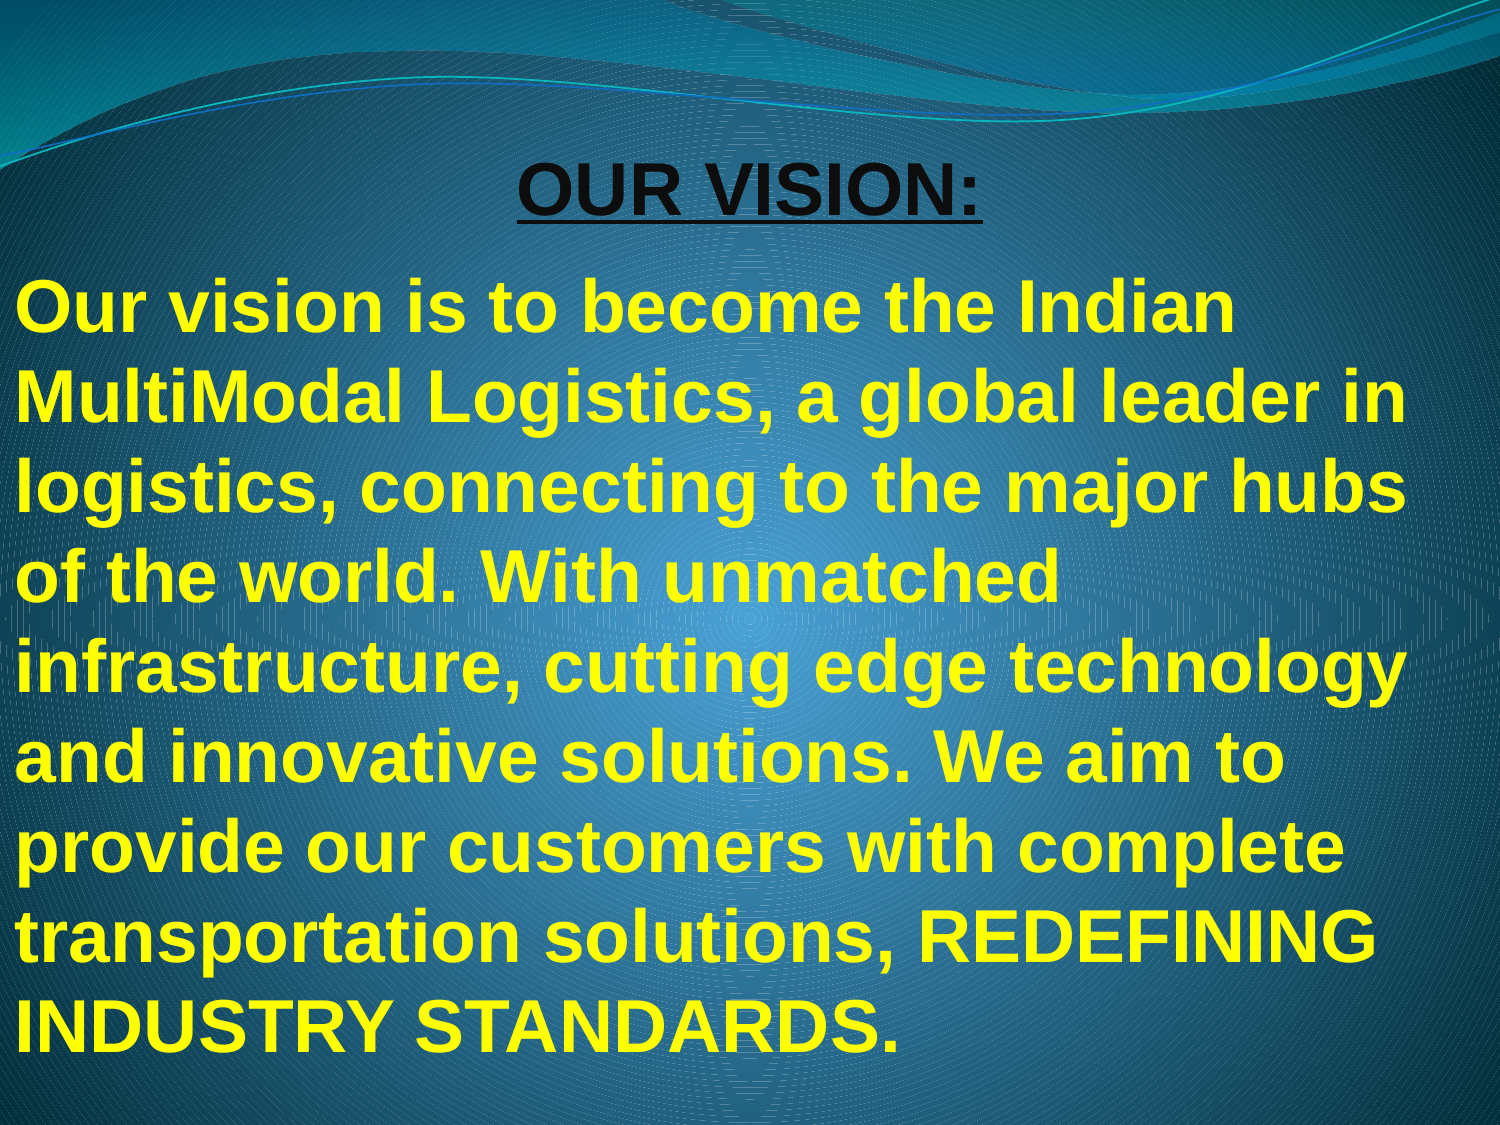

OUR VISION:
Our vision is to become the Indian MultiModal Logistics, a global leader in  logistics, connecting to the major hubs of the world. With unmatched infrastructure, cutting edge technology and innovative solutions. We aim to provide our customers with complete transportation solutions, REDEFINING INDUSTRY STANDARDS.